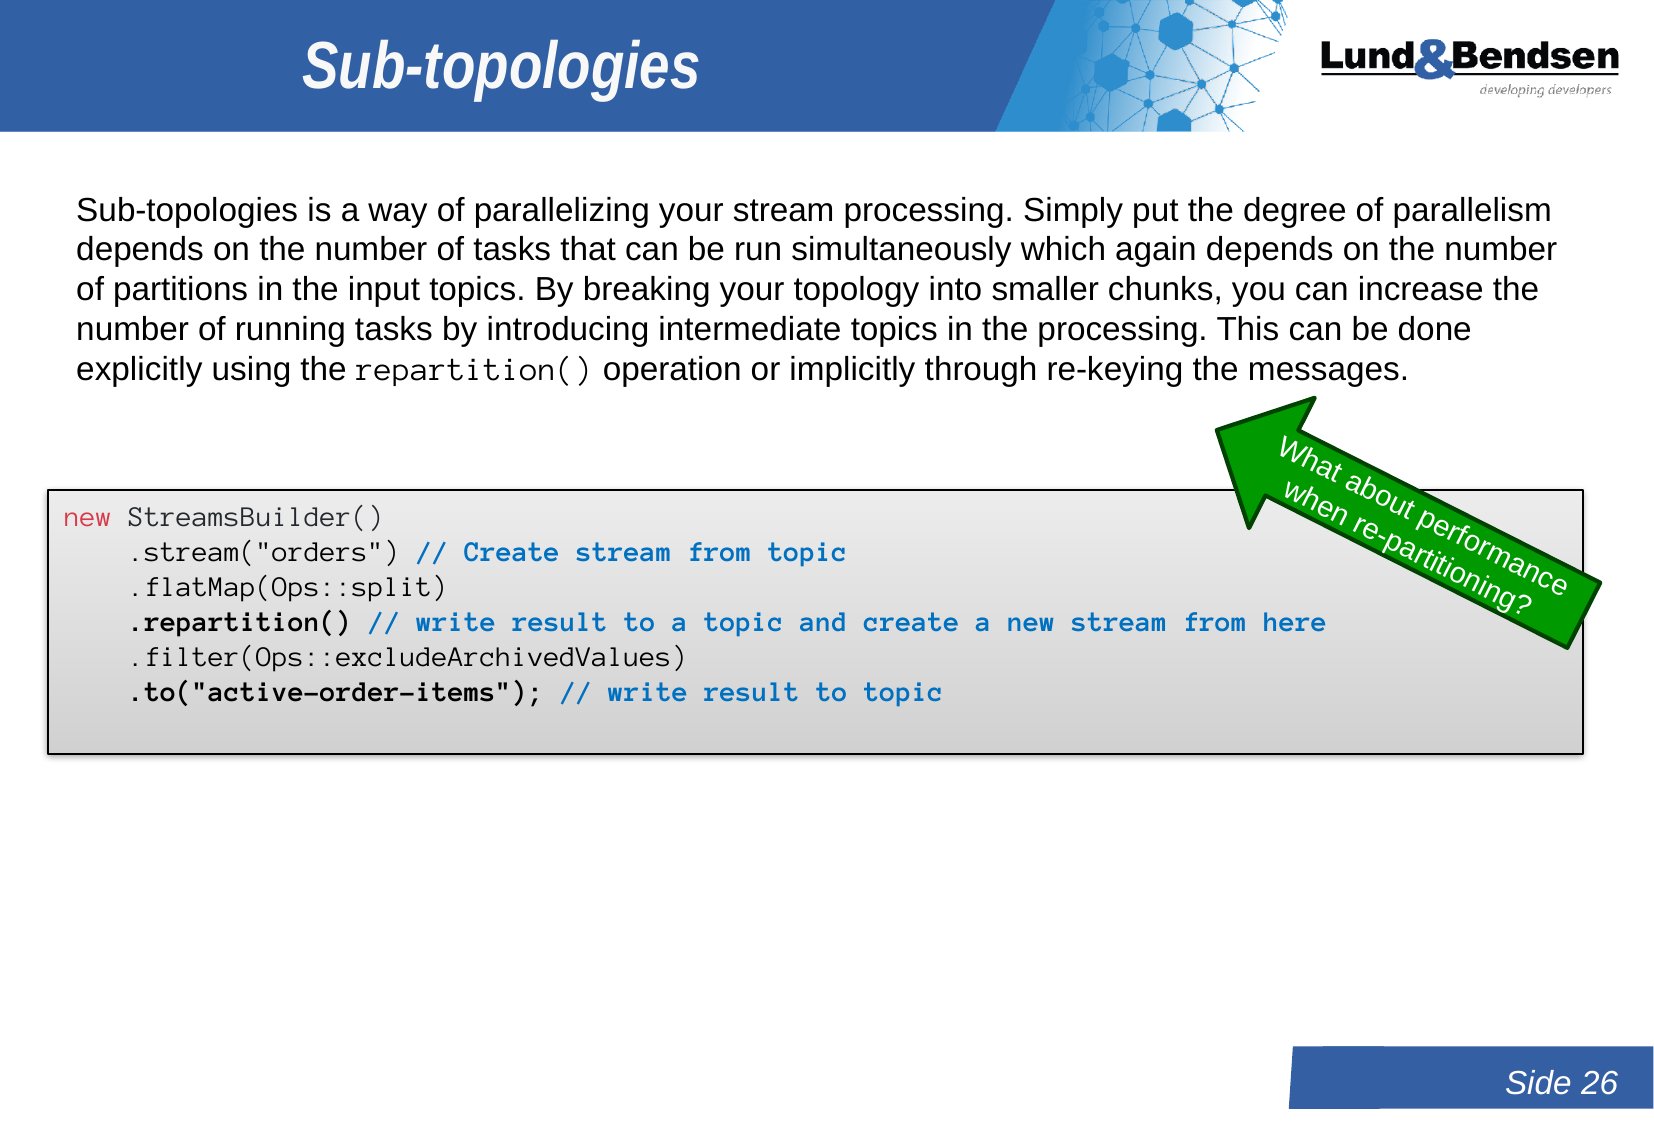

# Sub-topologies
Sub-topologies is a way of parallelizing your stream processing. Simply put the degree of parallelism depends on the number of tasks that can be run simultaneously which again depends on the number of partitions in the input topics. By breaking your topology into smaller chunks, you can increase the number of running tasks by introducing intermediate topics in the processing. This can be done explicitly using the repartition() operation or implicitly through re-keying the messages.

What about performance when re-partitioning?
new StreamsBuilder()
    .stream("orders") // Create stream from topic
    .flatMap(Ops::split)
    .repartition() // write result to a topic and create a new stream from here
    .filter(Ops::excludeArchivedValues)
    .to("active-order-items"); // write result to topic